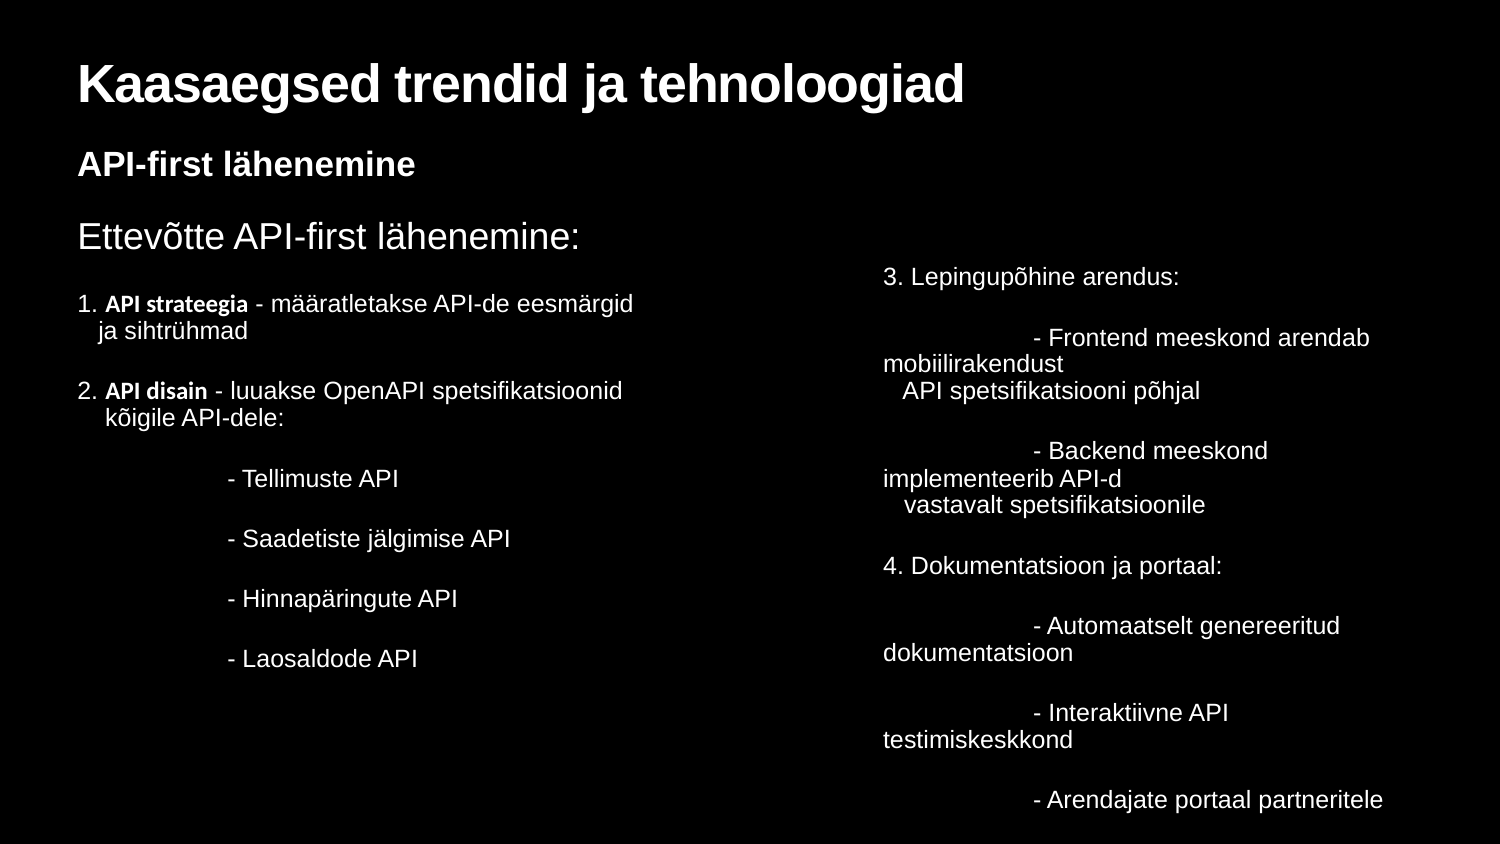

# Kaasaegsed trendid ja tehnoloogiad
API-first lähenemine
Ettevõtte API-first lähenemine:
1. API strateegia - määratletakse API-de eesmärgid
   ja sihtrühmad
2. API disain - luuakse OpenAPI spetsifikatsioonid
    kõigile API-dele:
- Tellimuste API
- Saadetiste jälgimise API
- Hinnapäringute API
- Laosaldode API
3. Lepingupõhine arendus:
- Frontend meeskond arendab mobiilirakendust
   API spetsifikatsiooni põhjal
- Backend meeskond implementeerib API-d
   vastavalt spetsifikatsioonile
4. Dokumentatsioon ja portaal:
- Automaatselt genereeritud dokumentatsioon
- Interaktiivne API testimiskeskkond
- Arendajate portaal partneritele